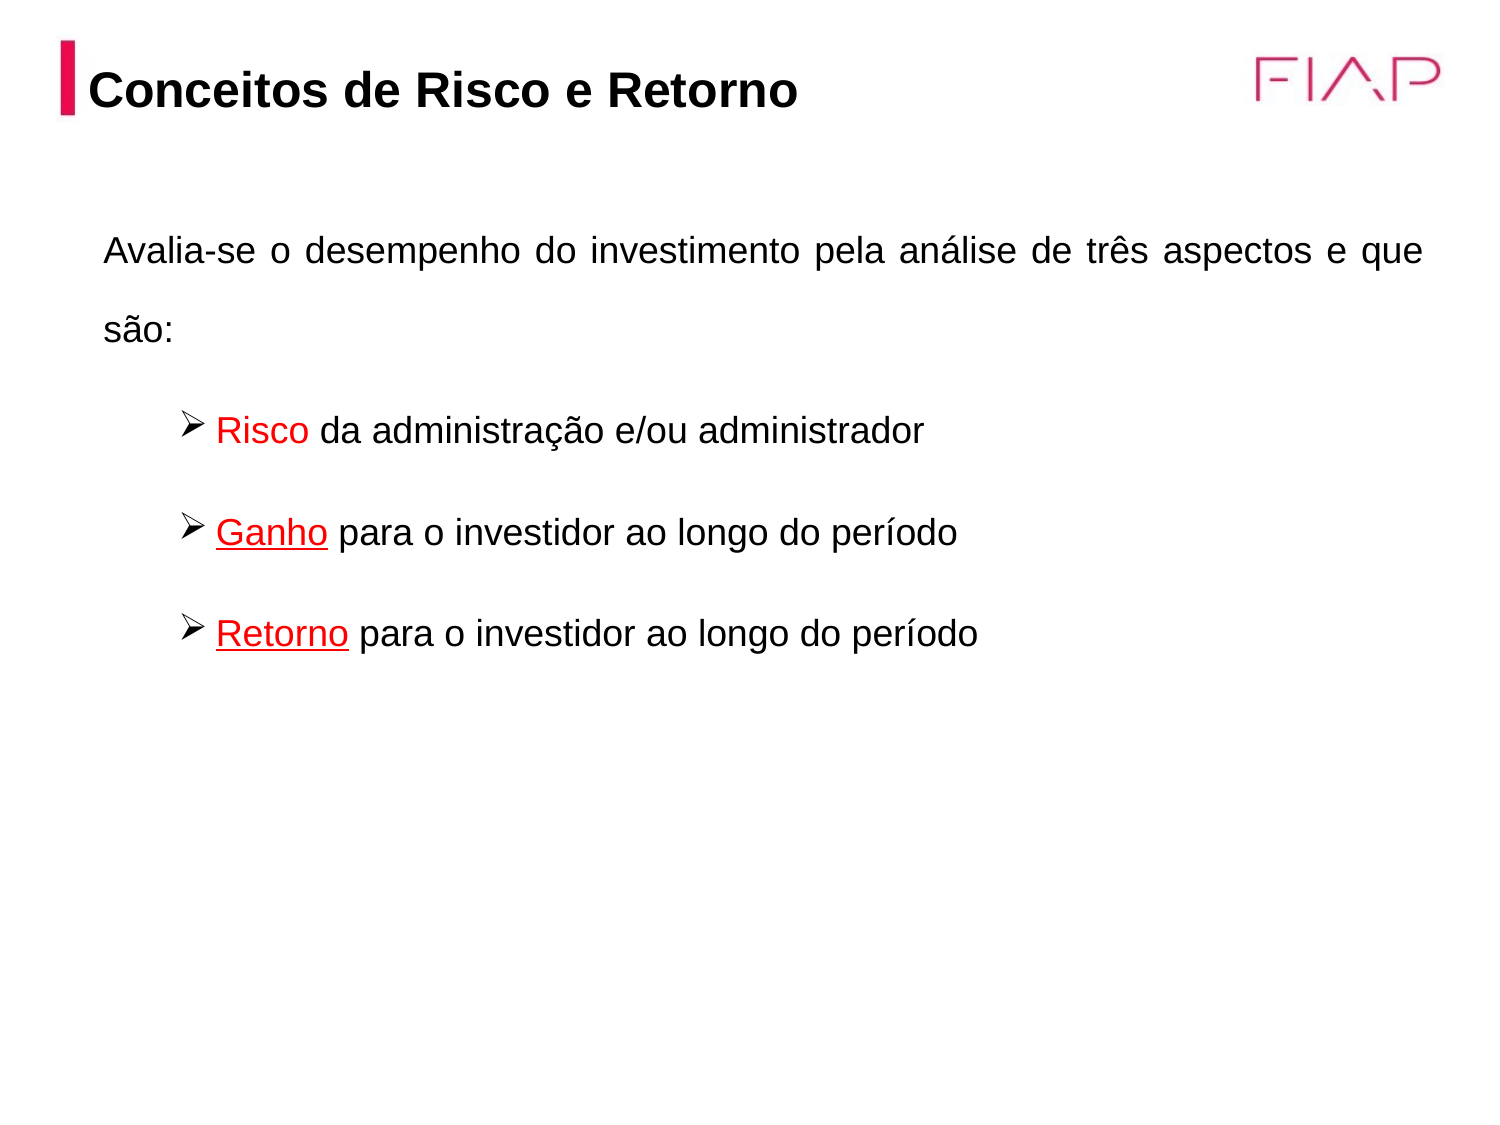

Conceitos de Risco e Retorno
Avalia-se o desempenho do investimento pela análise de três aspectos e que são:
Risco da administração e/ou administrador
Ganho para o investidor ao longo do período
Retorno para o investidor ao longo do período